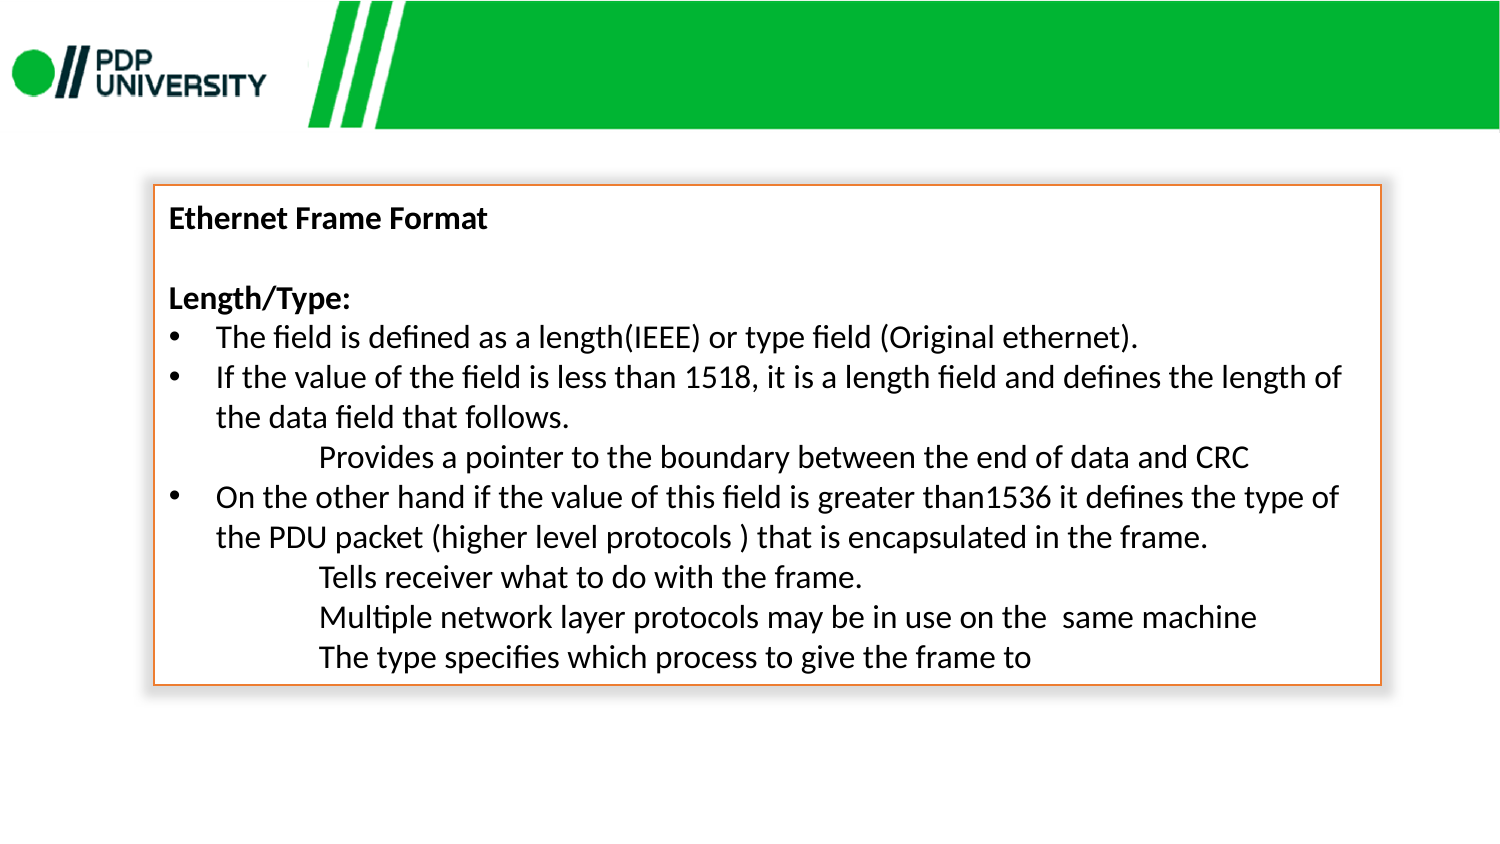

Ethernet Frame Format

Length/Type:
The field is defined as a length(IEEE) or type field (Original ethernet).
If the value of the field is less than 1518, it is a length field and defines the length of the data field that follows.
	Provides a pointer to the boundary between the end of data and CRC
On the other hand if the value of this field is greater than1536 it defines the type of the PDU packet (higher level protocols ) that is encapsulated in the frame.
	Tells receiver what to do with the frame.
	Multiple network layer protocols may be in use on the  same machine
	The type specifies which process to give the frame to